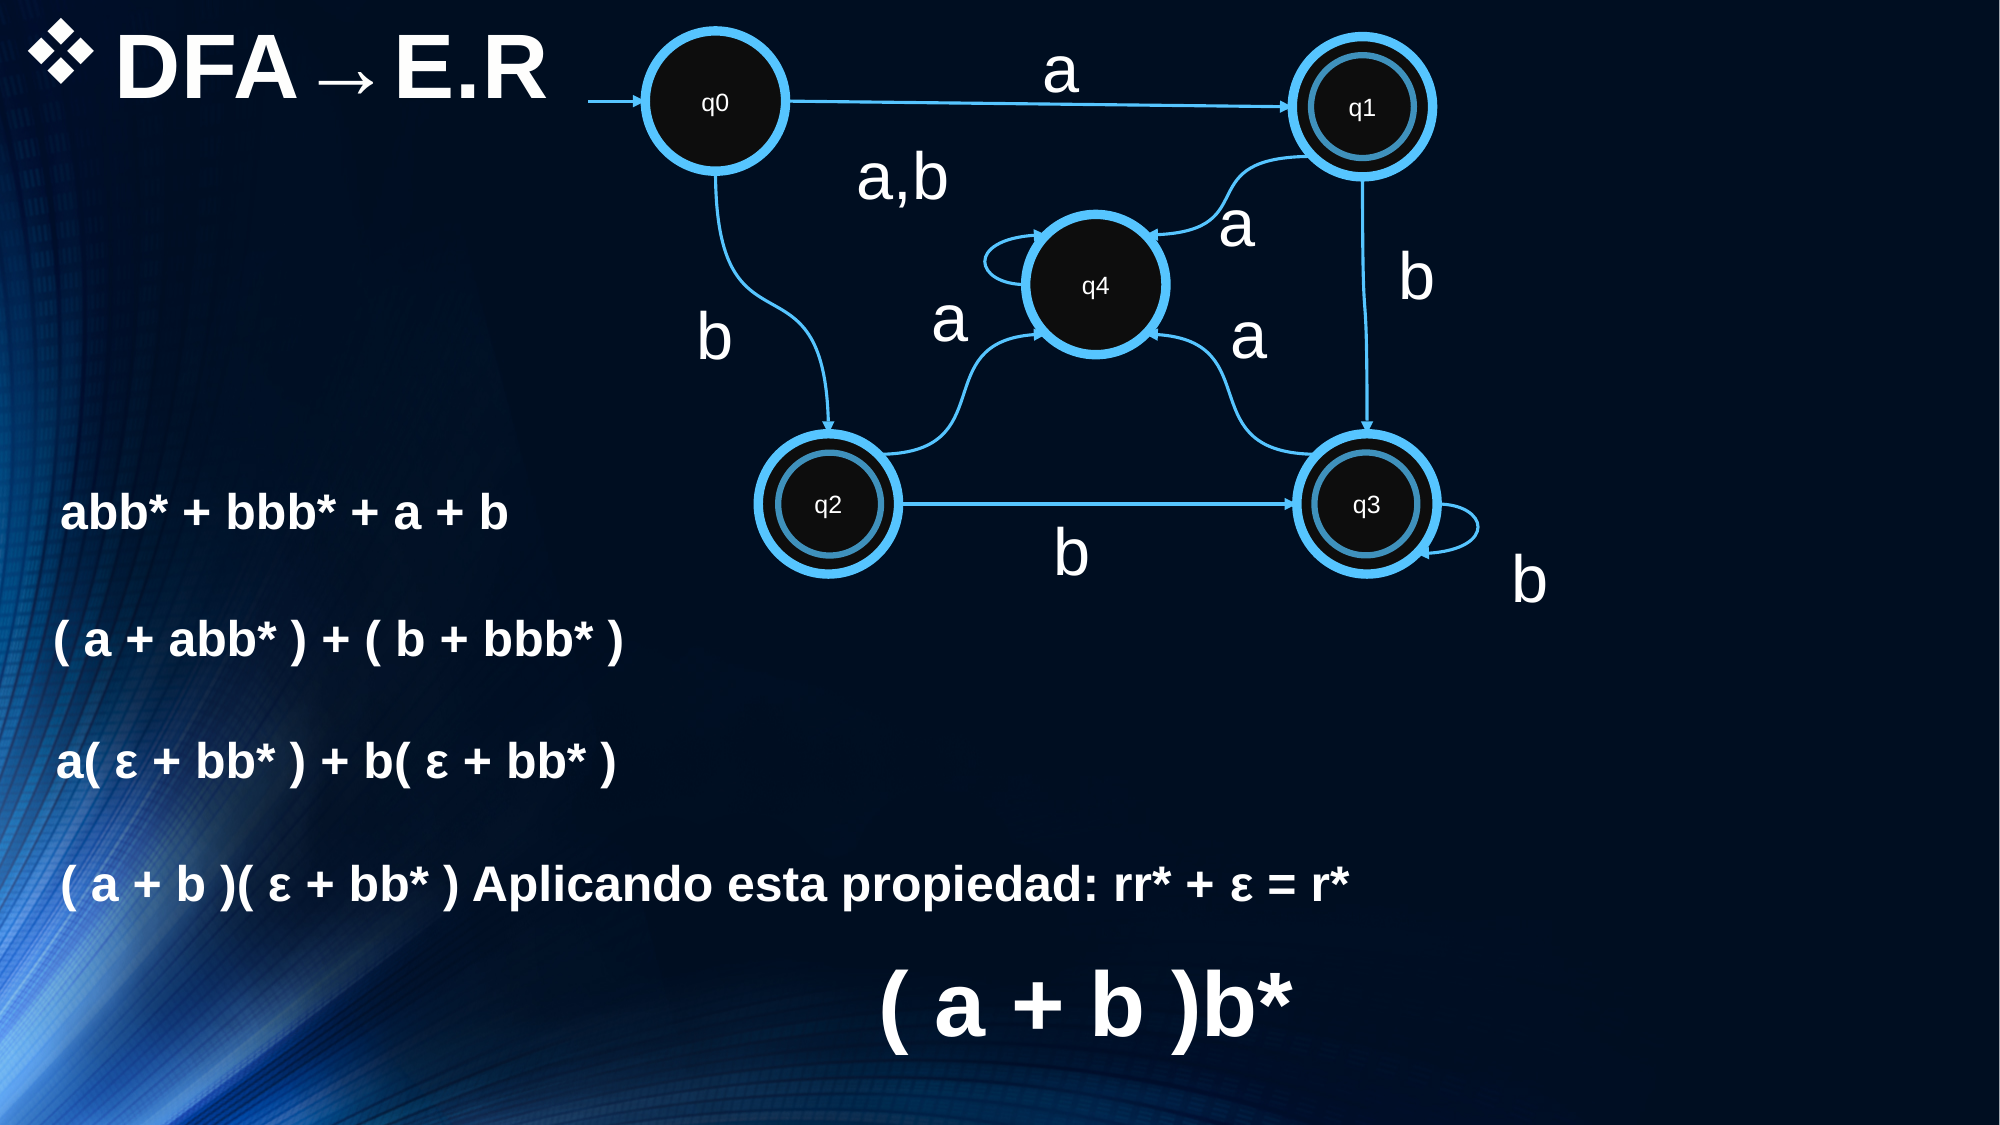

# DFA→E.R
a
q0
q1

a,b
a
q4
b
a
a
b
q2
q3

abb* + bbb* + a + b
b
b
( a + abb* ) + ( b + bbb* )
a( ε + bb* ) + b( ε + bb* )
( a + b )( ε + bb* ) Aplicando esta propiedad: rr* + ε = r*
( a + b )b*